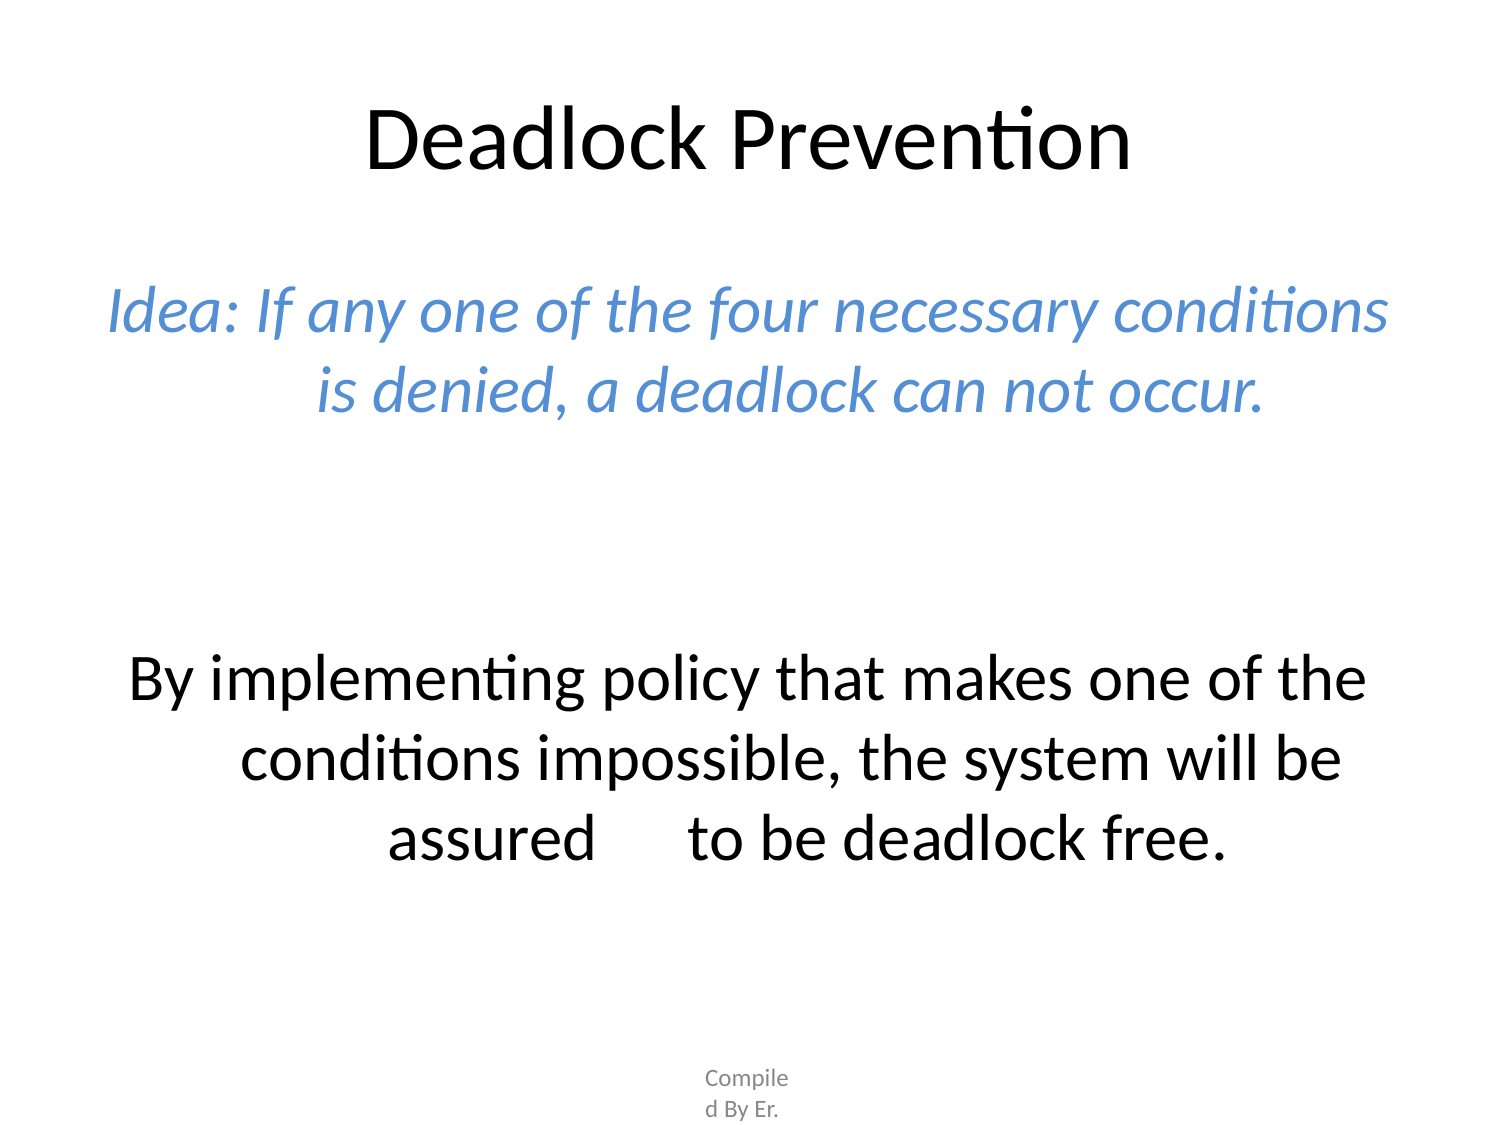

# Deadlock Prevention
Idea: If any one of the four necessary conditions  is denied, a deadlock can not occur.
By implementing policy that makes one of the  conditions impossible, the system will be
assured	to be deadlock free.
Compiled By Er. Nawaraj Bhandari